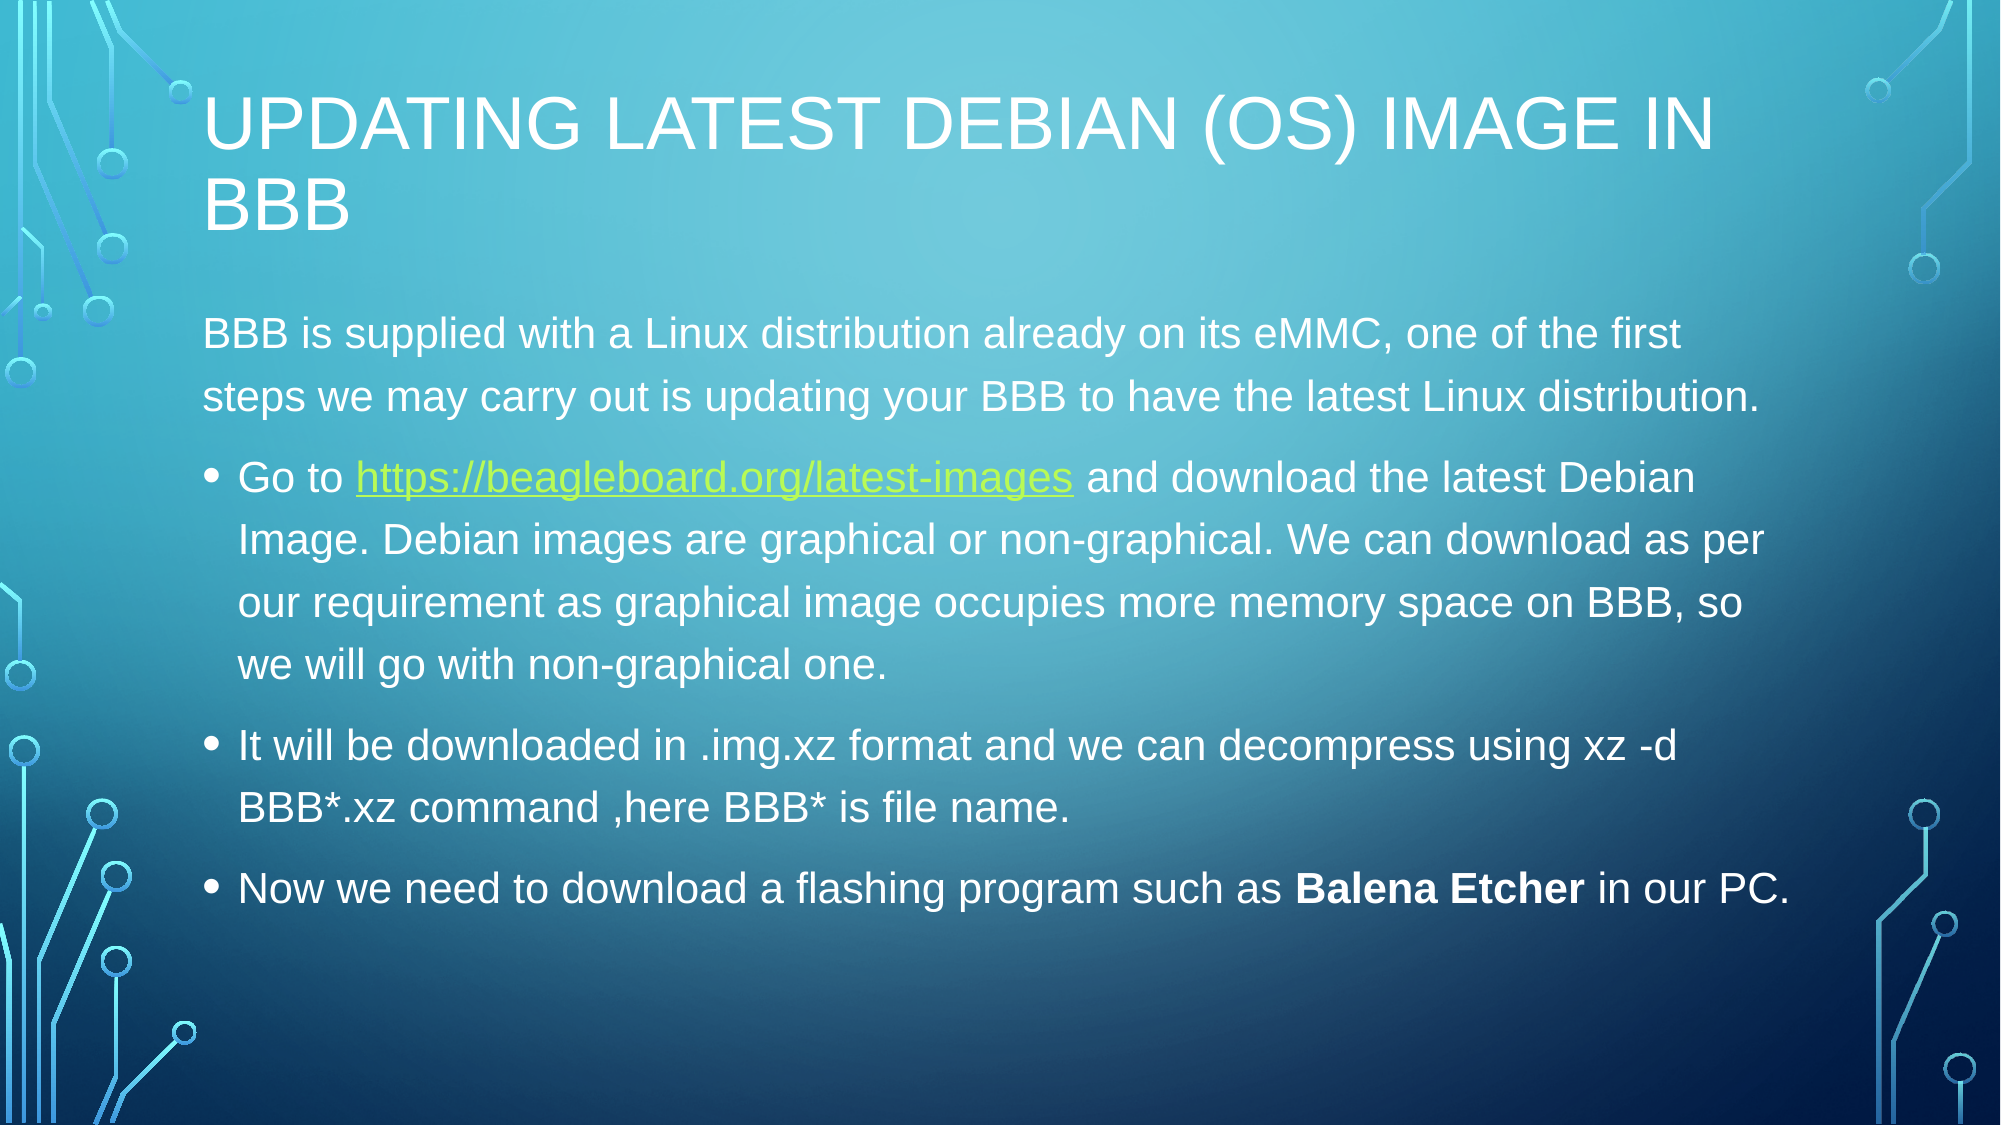

# Updating latest debian (OS) image in BBB
BBB is supplied with a Linux distribution already on its eMMC, one of the first steps we may carry out is updating your BBB to have the latest Linux distribution.
Go to https://beagleboard.org/latest-images and download the latest Debian Image. Debian images are graphical or non-graphical. We can download as per our requirement as graphical image occupies more memory space on BBB, so we will go with non-graphical one.
It will be downloaded in .img.xz format and we can decompress using xz -d BBB*.xz command ,here BBB* is file name.
Now we need to download a flashing program such as Balena Etcher in our PC.